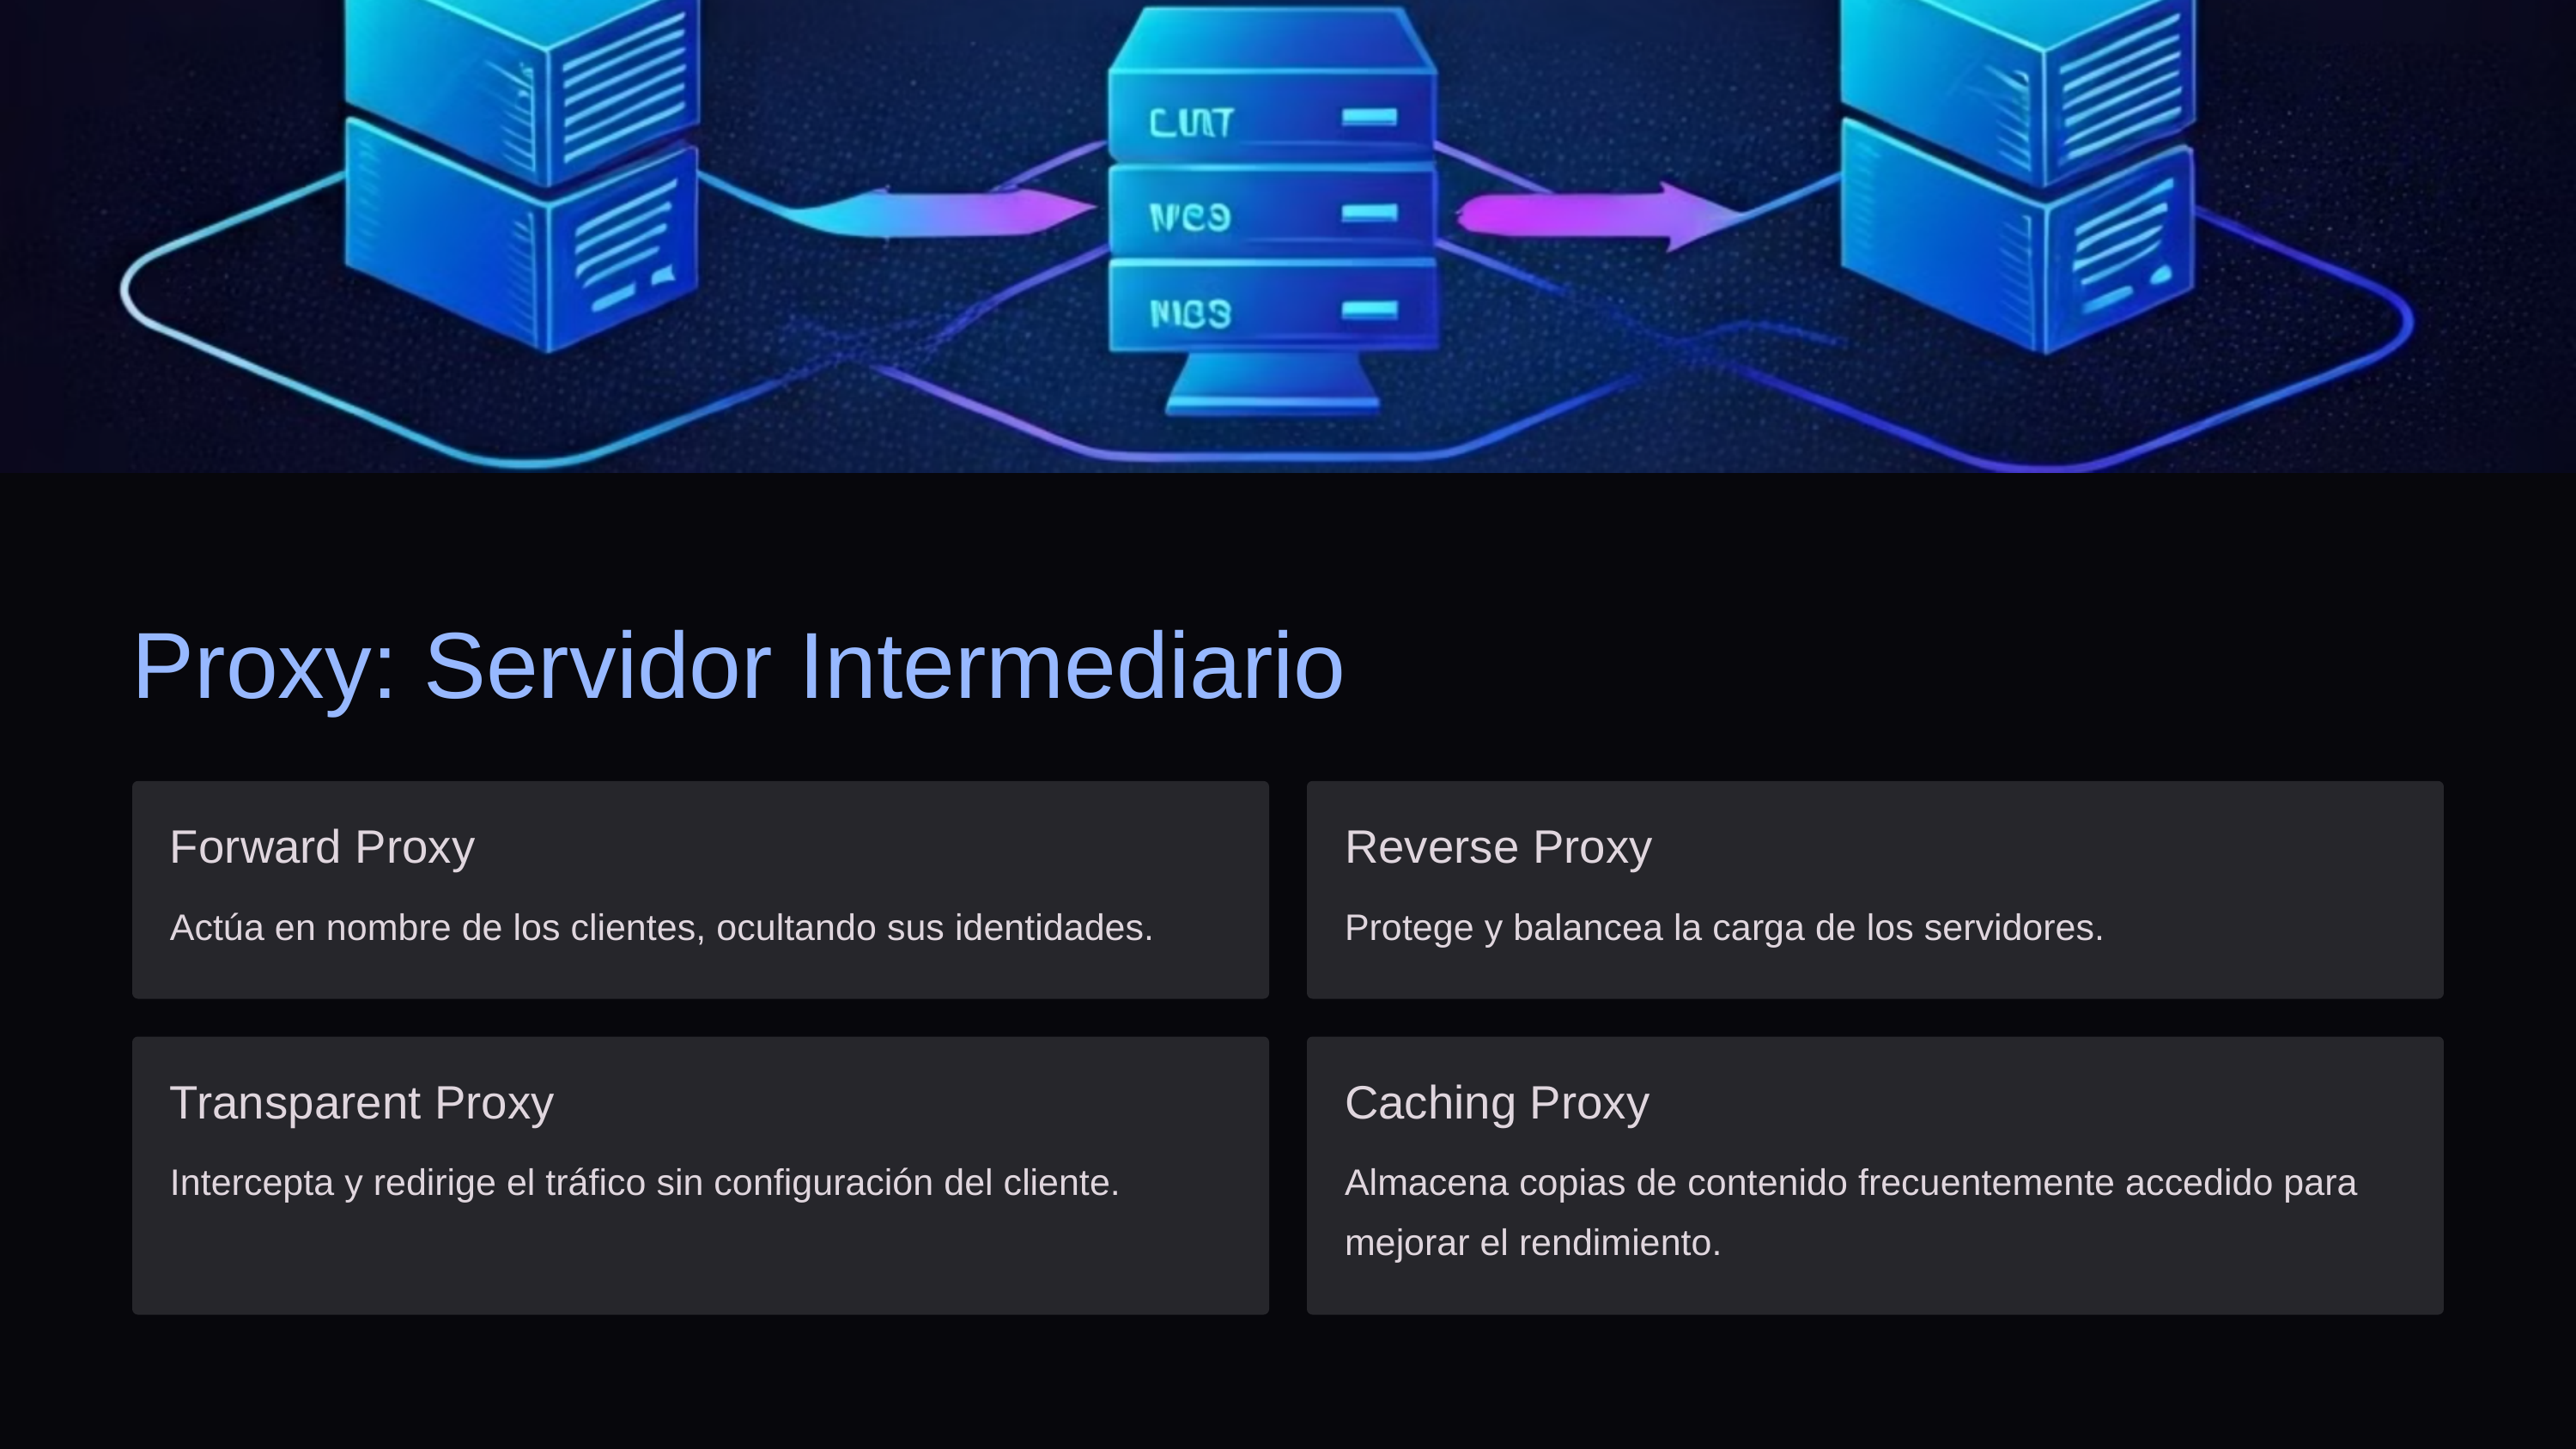

Proxy: Servidor Intermediario

Forward Proxy
Reverse Proxy
Actúa en nombre de los clientes, ocultando sus identidades.
Protege y balancea la carga de los servidores.

Transparent Proxy
Caching Proxy
Intercepta y redirige el tráfico sin configuración del cliente.
Almacena copias de contenido frecuentemente accedido para mejorar el rendimiento.